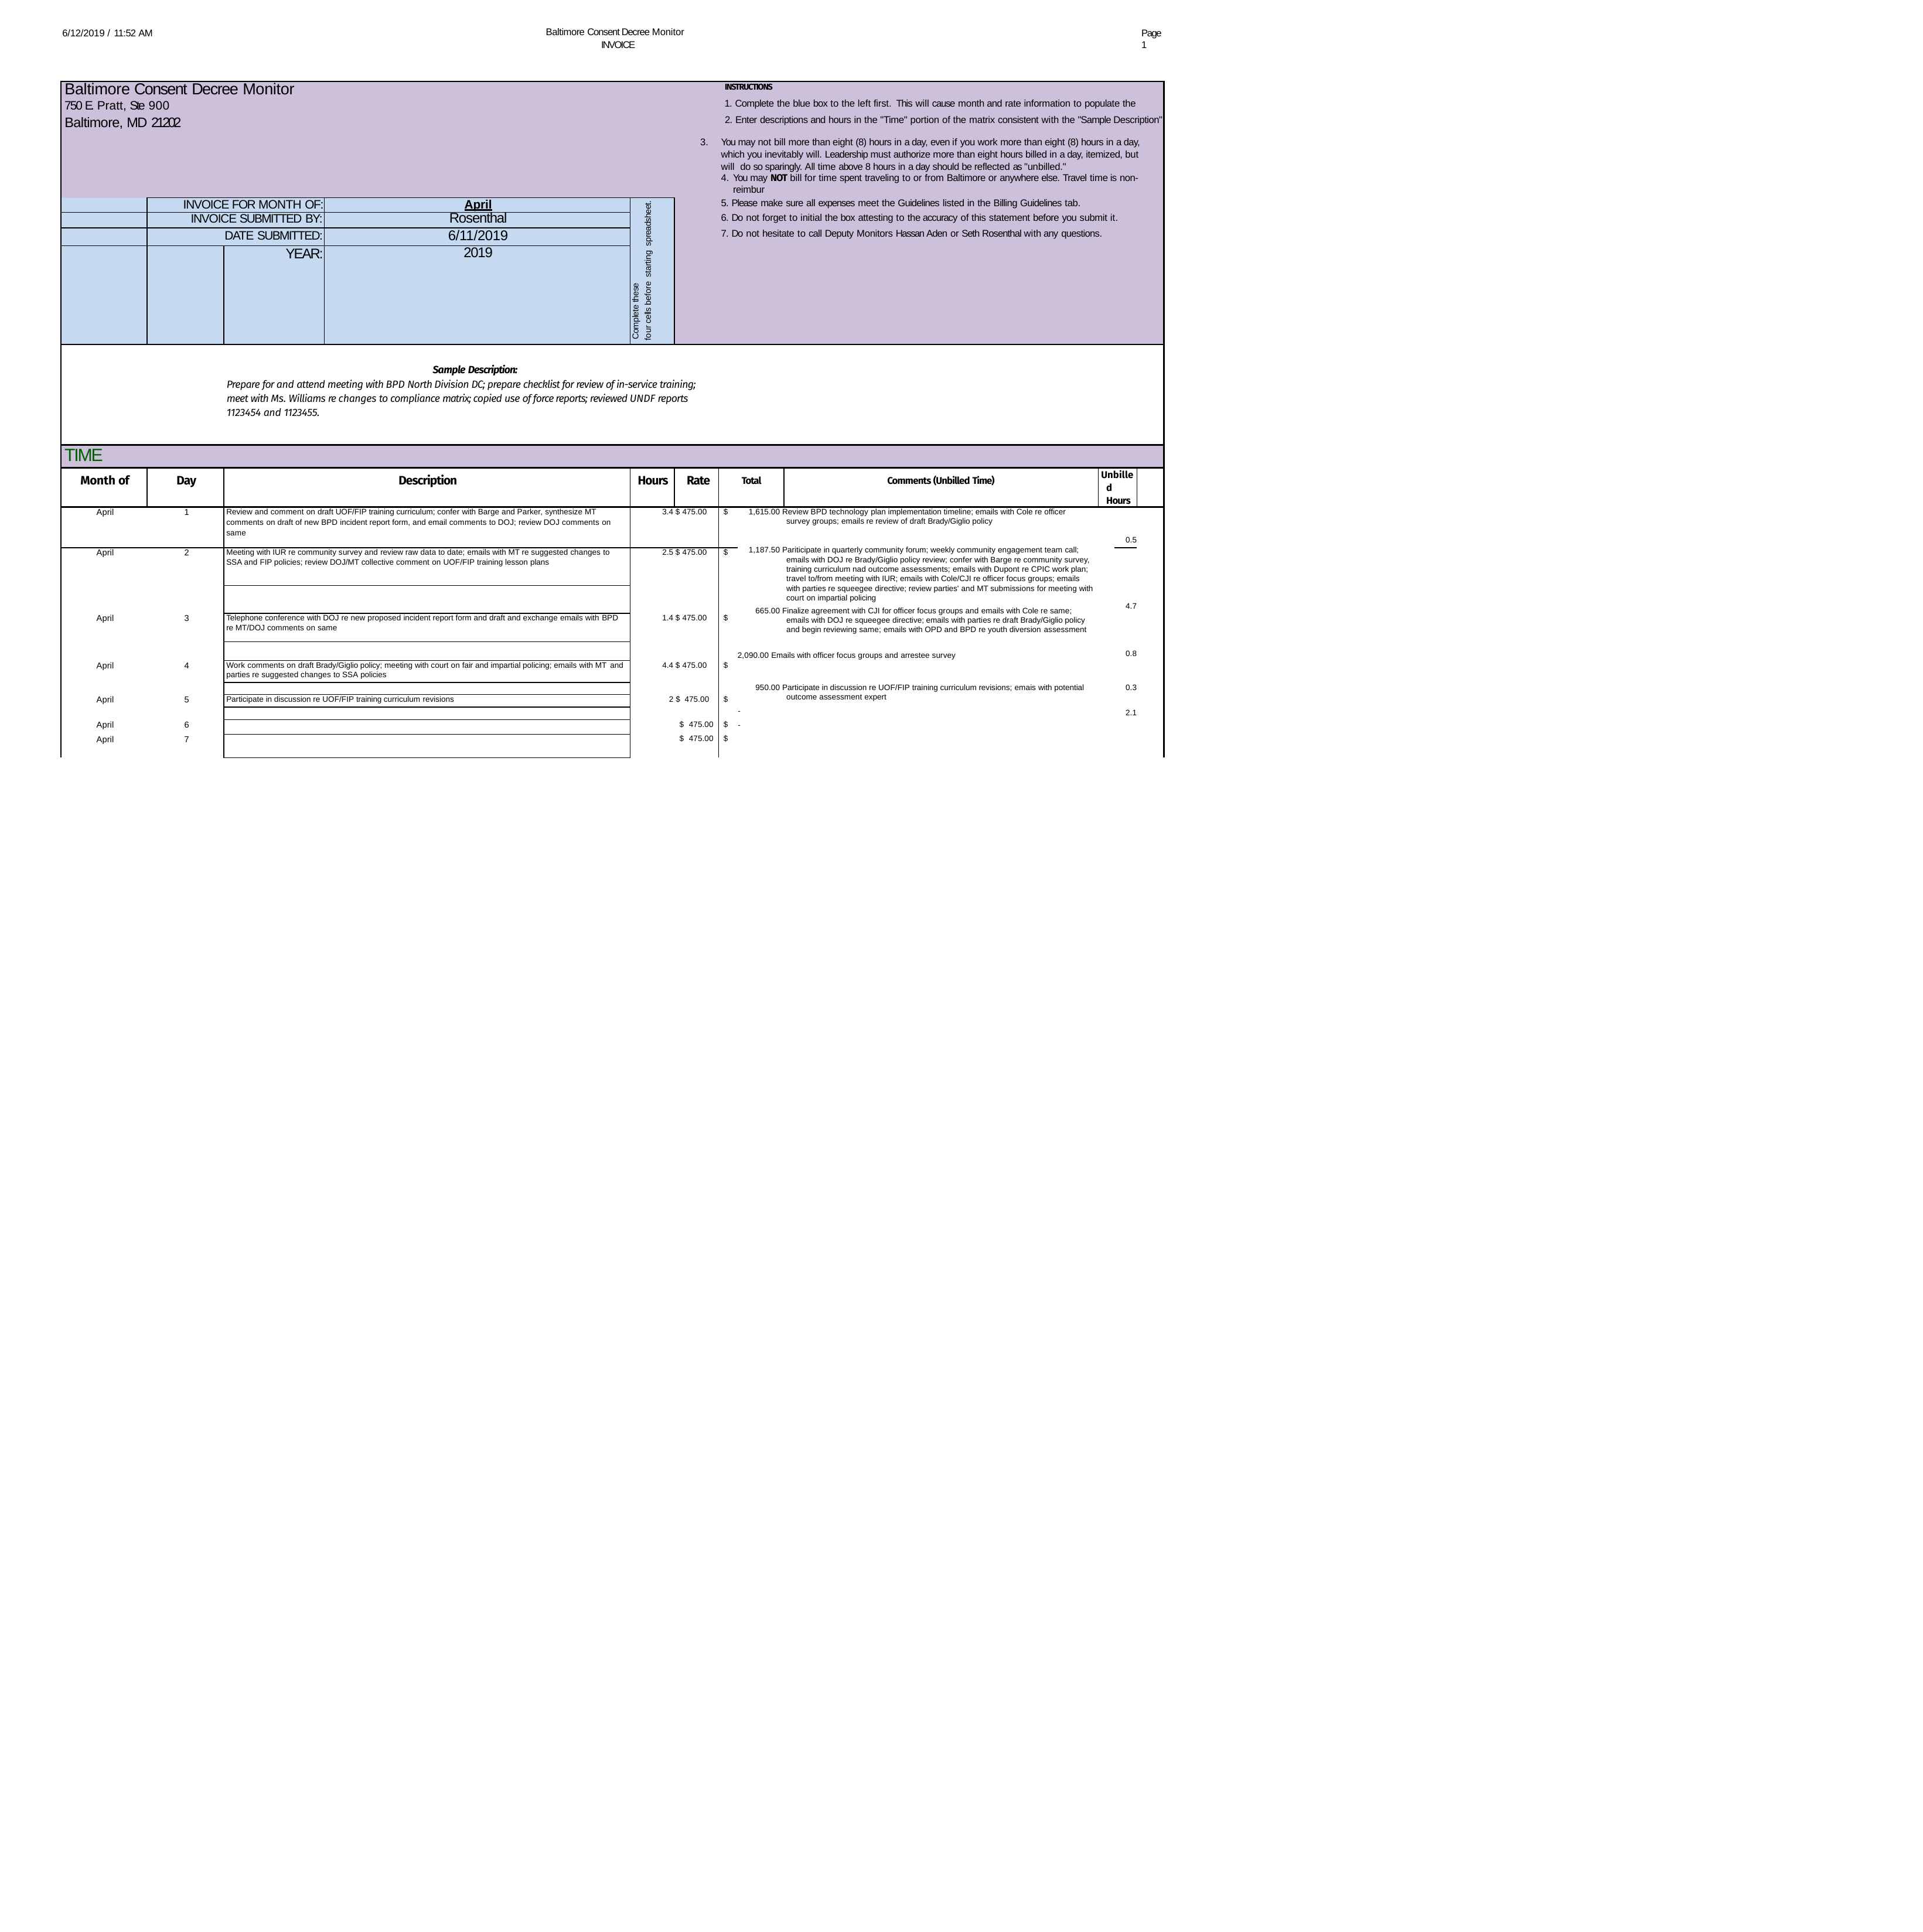

Baltimore Consent Decree Monitor  INVOICE
6/12/2019 / 11:52 AM
Page 1
| Baltimore Consent Decree Monitor INSTRUCTIONS 750 E. Pratt, Ste 900 1. Complete the blue box to the left first. This will cause month and rate information to populate the Baltimore, MD 21202 2. Enter descriptions and hours in the "Time" portion of the matrix consistent with the "Sample Description" You may not bill more than eight (8) hours in a day, even if you work more than eight (8) hours in a day, which you inevitably will. Leadership must authorize more than eight hours billed in a day, itemized, but will do so sparingly. All time above 8 hours in a day should be reflected as "unbilled." You may NOT bill for time spent traveling to or from Baltimore or anywhere else. Travel time is non-reimbur |  |  |  |  |  |  |  |  |  |  |  |
| --- | --- | --- | --- | --- | --- | --- | --- | --- | --- | --- | --- |
|  | INVOICE FOR MONTH OF: |  | April | Complete these four cells before starting spreadsheet. | 5. Please make sure all expenses meet the Guidelines listed in the Billing Guidelines tab. |  |  |  |  |  |  |
|  | INVOICE SUBMITTED BY: |  | Rosenthal |  | 6. Do not forget to initial the box attesting to the accuracy of this statement before you submit it. |  |  |  |  |  |  |
|  | DATE SUBMITTED: |  | 6/11/2019 |  | 7. Do not hesitate to call Deputy Monitors Hassan Aden or Seth Rosenthal with any questions. |  |  |  |  |  |  |
|  |  | YEAR: | 2019 |  |  |  |  |  |  |  |  |
| Sample Description: Prepare for and attend meeting with BPD North Division DC; prepare checklist for review of in-service training; meet with Ms. Williams re changes to compliance matrix; copied use of force reports; reviewed UNDF reports 1123454 and 1123455. |  |  |  |  |  |  |  |  |  |  |  |
| TIME |  |  |  |  |  |  |  |  |  |  |  |
| Month of | Day | Description |  | Hours | Rate | Total |  | Comments (Unbilled Time) | Unbilled Hours |  |  |
| April | 1 | Review and comment on draft UOF/FIP training curriculum; confer with Barge and Parker, synthesize MT comments on draft of new BPD incident report form, and email comments to DOJ; review DOJ comments on same |  | 3.4 $ 475.00 |  | $ | 1,615.00 Review BPD technology plan implementation timeline; emails with Cole re officer survey groups; emails re review of draft Brady/Giglio policy 1,187.50 Pariticipate in quarterly community forum; weekly community engagement team call; emails with DOJ re Brady/Giglio policy review; confer with Barge re community survey, training curriculum nad outcome assessments; emails with Dupont re CPIC work plan; travel to/from meeting with IUR; emails with Cole/CJI re officer focus groups; emails with parties re squeegee directive; review parties' and MT submissions for meeting with court on impartial policing 665.00 Finalize agreement with CJI for officer focus groups and emails with Cole re same; emails with DOJ re squeegee directive; emails with parties re draft Brady/Giglio policy and begin reviewing same; emails with OPD and BPD re youth diversion assessment 2,090.00 Emails with officer focus groups and arrestee survey 950.00 Participate in discussion re UOF/FIP training curriculum revisions; emais with potential outcome assessment expert - - |  |  | 0.5 |  |
| April | 2 | Meeting with IUR re community survey and review raw data to date; emails with MT re suggested changes to SSA and FIP policies; review DOJ/MT collective comment on UOF/FIP training lesson plans |  | 2.5 $ 475.00 |  | $ |  |  |  |  |  |
|  |  |  |  |  |  |  |  |  |  | 4.7 |  |
| April | 3 | Telephone conference with DOJ re new proposed incident report form and draft and exchange emails with BPD re MT/DOJ comments on same |  | 1.4 $ 475.00 |  | $ |  |  |  |  |  |
|  |  |  |  |  |  |  |  |  |  | 0.8 |  |
| April | 4 | Work comments on draft Brady/Giglio policy; meeting with court on fair and impartial policing; emails with MT and parties re suggested changes to SSA policies |  | 4.4 $ 475.00 |  | $ |  |  |  |  |  |
|  |  |  |  |  |  |  |  |  |  | 0.3 |  |
| April | 5 | Participate in discussion re UOF/FIP training curriculum revisions |  | 2 $ 475.00 |  | $ |  |  |  |  |  |
|  |  |  |  |  |  |  |  |  |  | 2.1 |  |
| April | 6 |  |  | $ 475.00 $ 475.00 |  | $ $ |  |  |  |  |  |
| April | 7 |  |  |  |  |  |  |  |  |  |  |